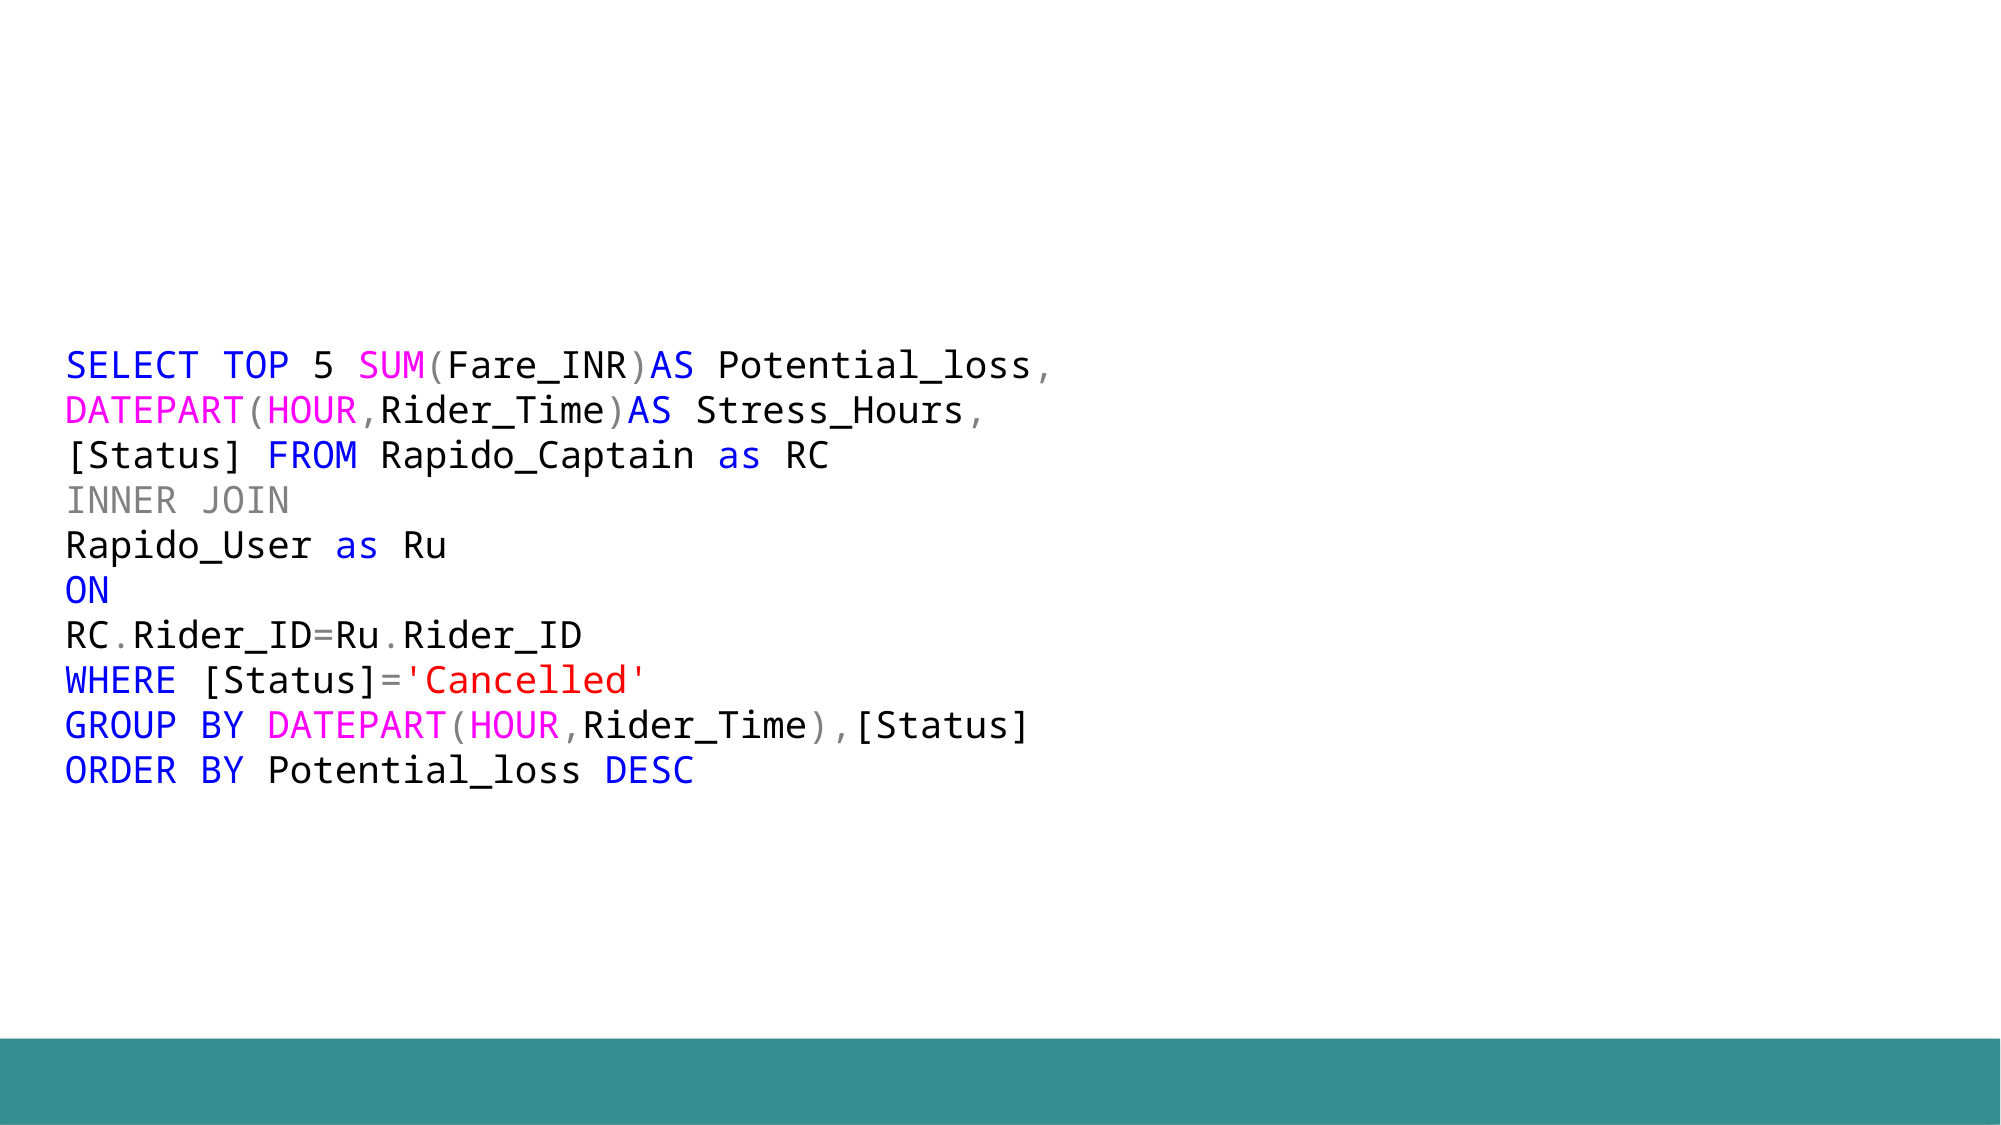

SELECT TOP 5 SUM(Fare_INR)AS Potential_loss,
DATEPART(HOUR,Rider_Time)AS Stress_Hours,
[Status] FROM Rapido_Captain as RC
INNER JOIN
Rapido_User as Ru
ON
RC.Rider_ID=Ru.Rider_ID
WHERE [Status]='Cancelled'
GROUP BY DATEPART(HOUR,Rider_Time),[Status]
ORDER BY Potential_loss DESC